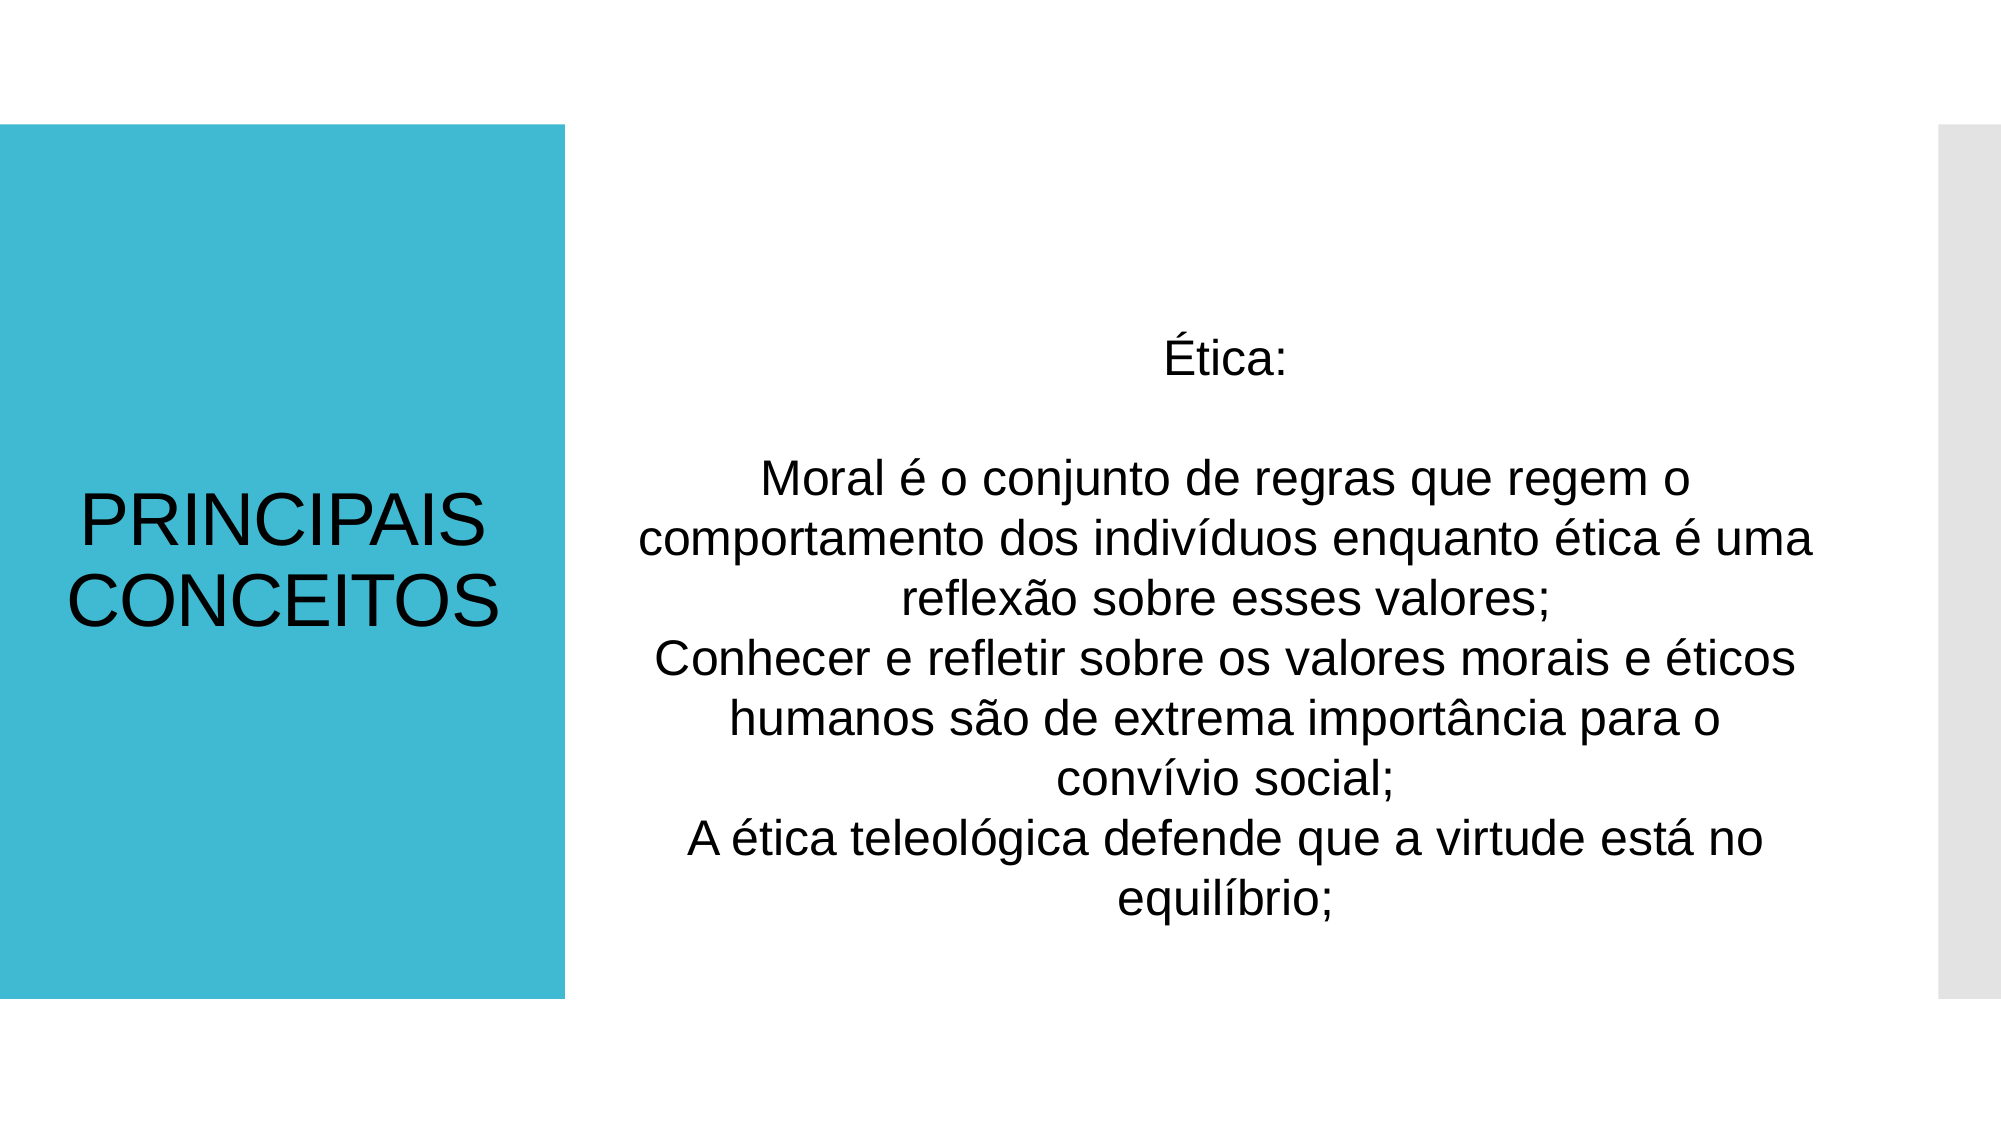

# PRINCIPAIS CONCEITOS
Ética:

Moral é o conjunto de regras que regem o comportamento dos indivíduos enquanto ética é uma reflexão sobre esses valores;
Conhecer e refletir sobre os valores morais e éticos humanos são de extrema importância para o convívio social;
A ética teleológica defende que a virtude está no equilíbrio;